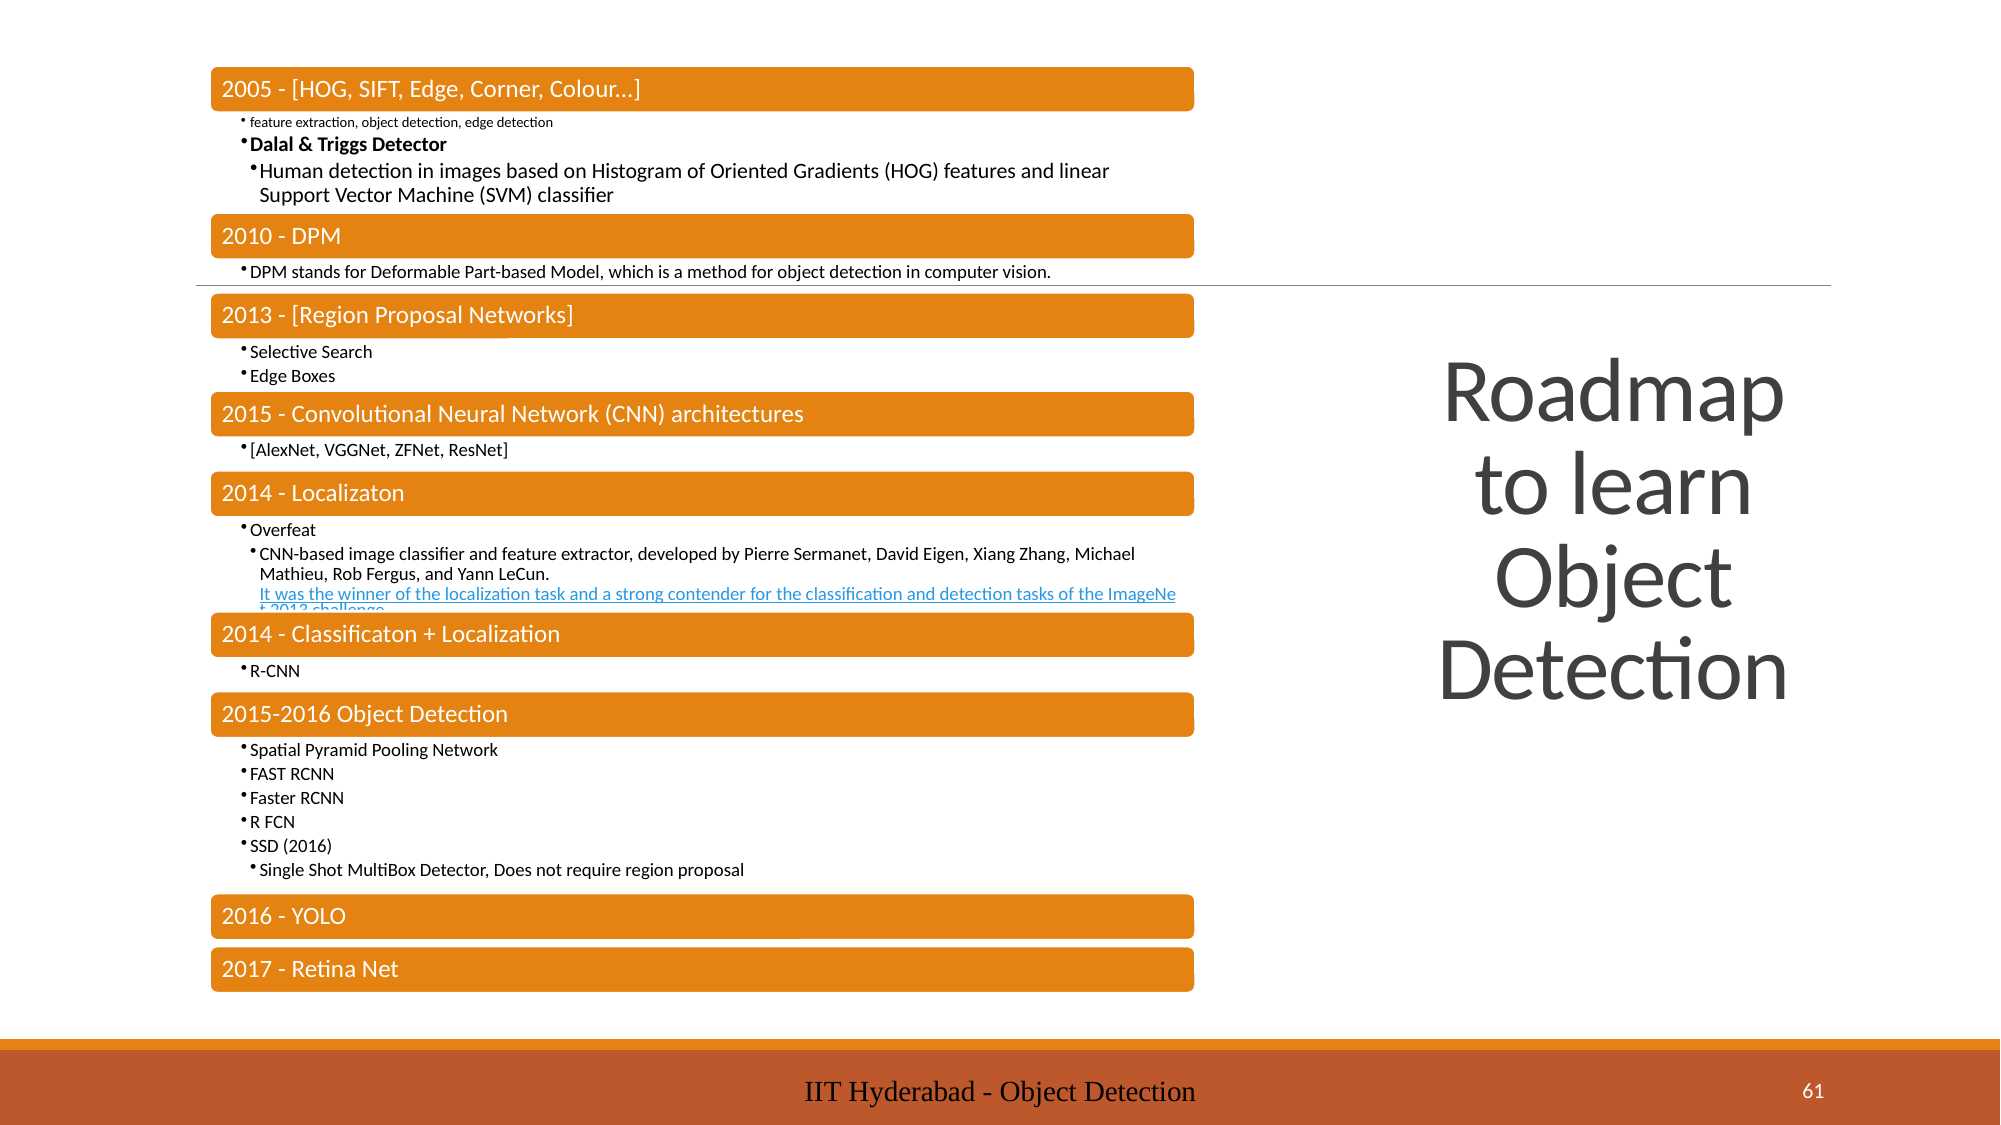

2005 - [HOG, SIFT, Edge, Corner, Colour...]
feature extraction, object detection, edge detection
Dalal & Triggs Detector
Human detection in images based on Histogram of Oriented Gradients (HOG) features and linear Support Vector Machine (SVM) classifier
2010 - DPM
DPM stands for Deformable Part-based Model, which is a method for object detection in computer vision.
2013 - [Region Proposal Networks]
Selective Search
Edge Boxes
2015 - Convolutional Neural Network (CNN) architectures
[AlexNet, VGGNet, ZFNet, ResNet]
2014 - Localizaton
Overfeat
CNN-based image classifier and feature extractor, developed by Pierre Sermanet, David Eigen, Xiang Zhang, Michael Mathieu, Rob Fergus, and Yann LeCun. It was the winner of the localization task and a strong contender for the classification and detection tasks of the ImageNet 2013 challenge
2014 - Classificaton + Localization
R-CNN
2015-2016 Object Detection
Spatial Pyramid Pooling Network
FAST RCNN
Faster RCNN
R FCN
SSD (2016)
Single Shot MultiBox Detector, Does not require region proposal
2016 - YOLO
2017 - Retina Net
# Roadmap to learn Object Detection
IIT Hyderabad - Object Detection
61